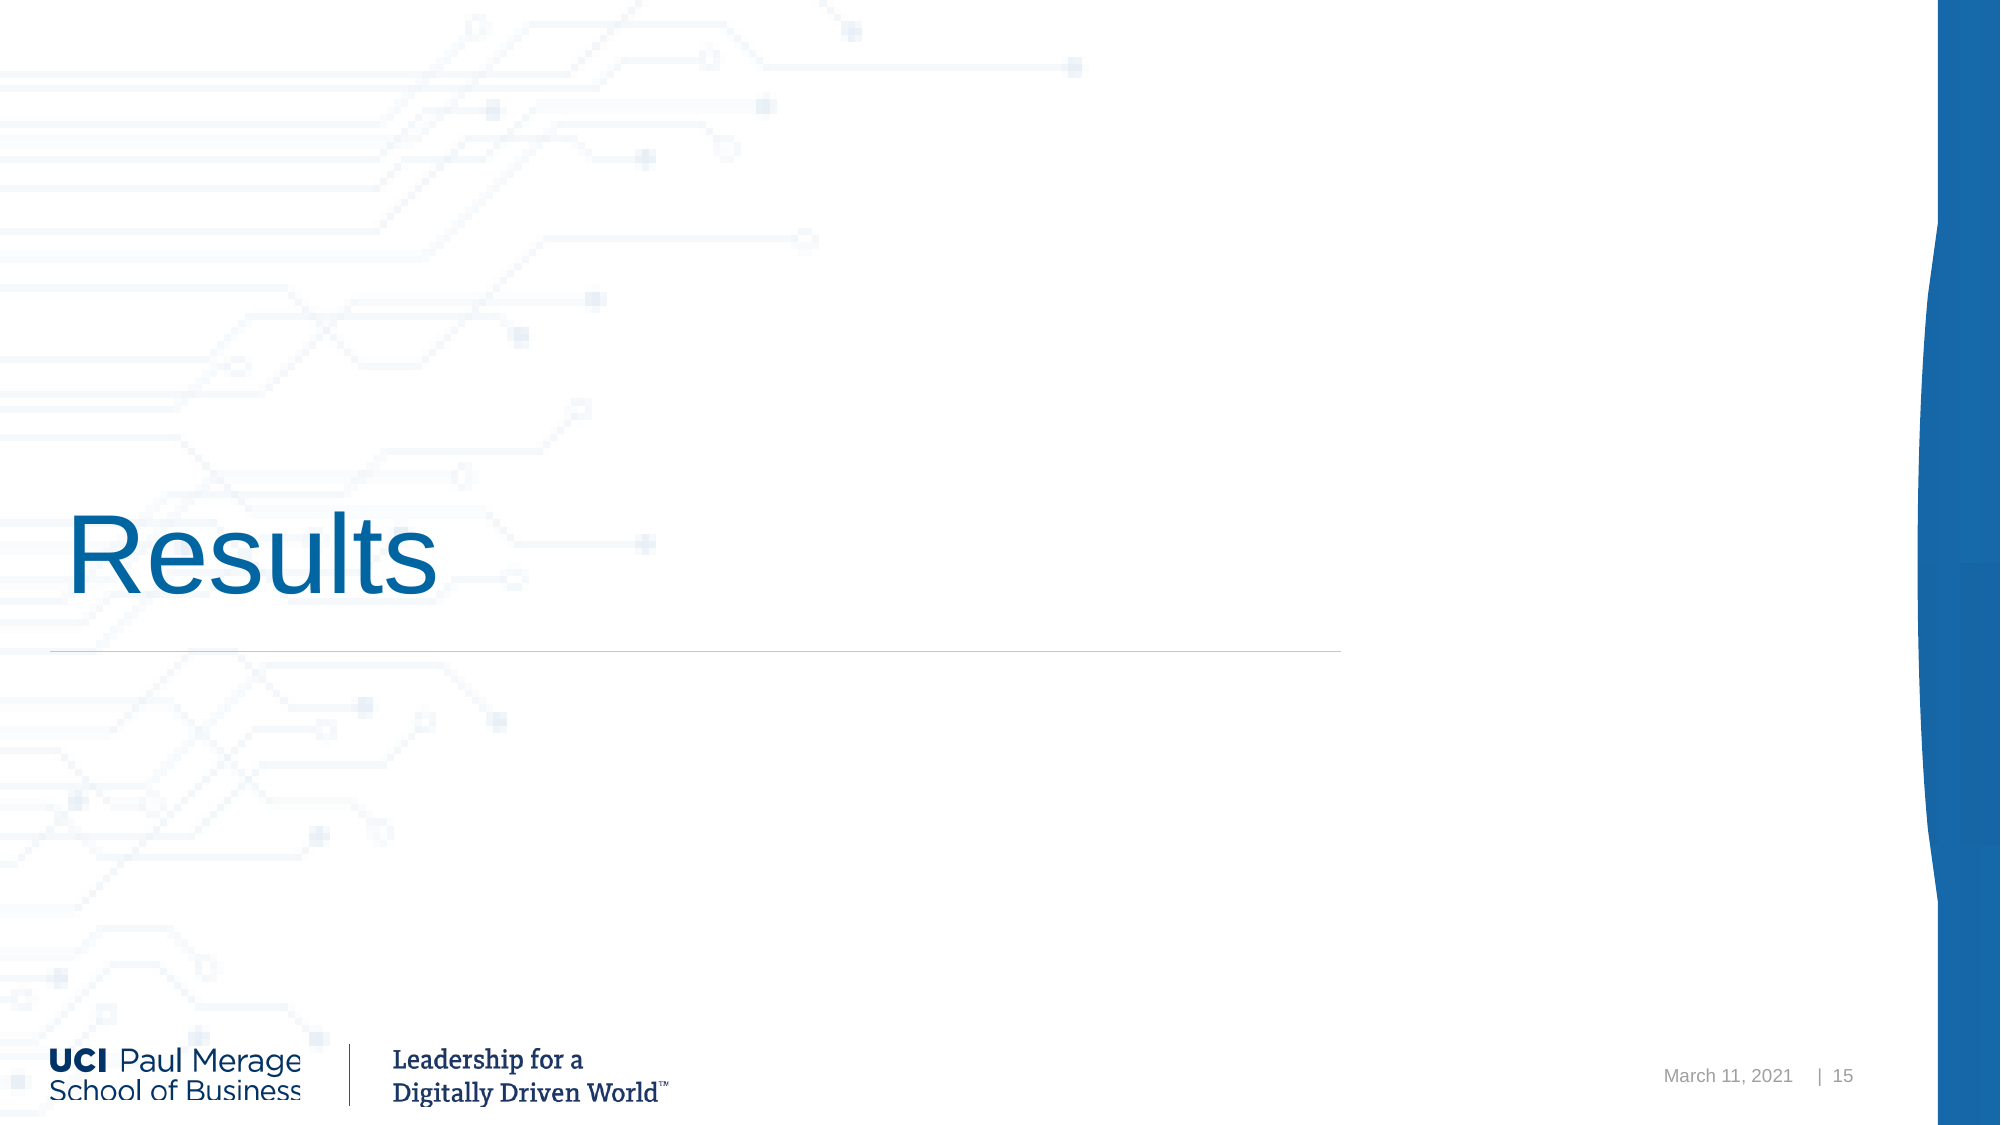

# Results

March 11, 2021
|  15